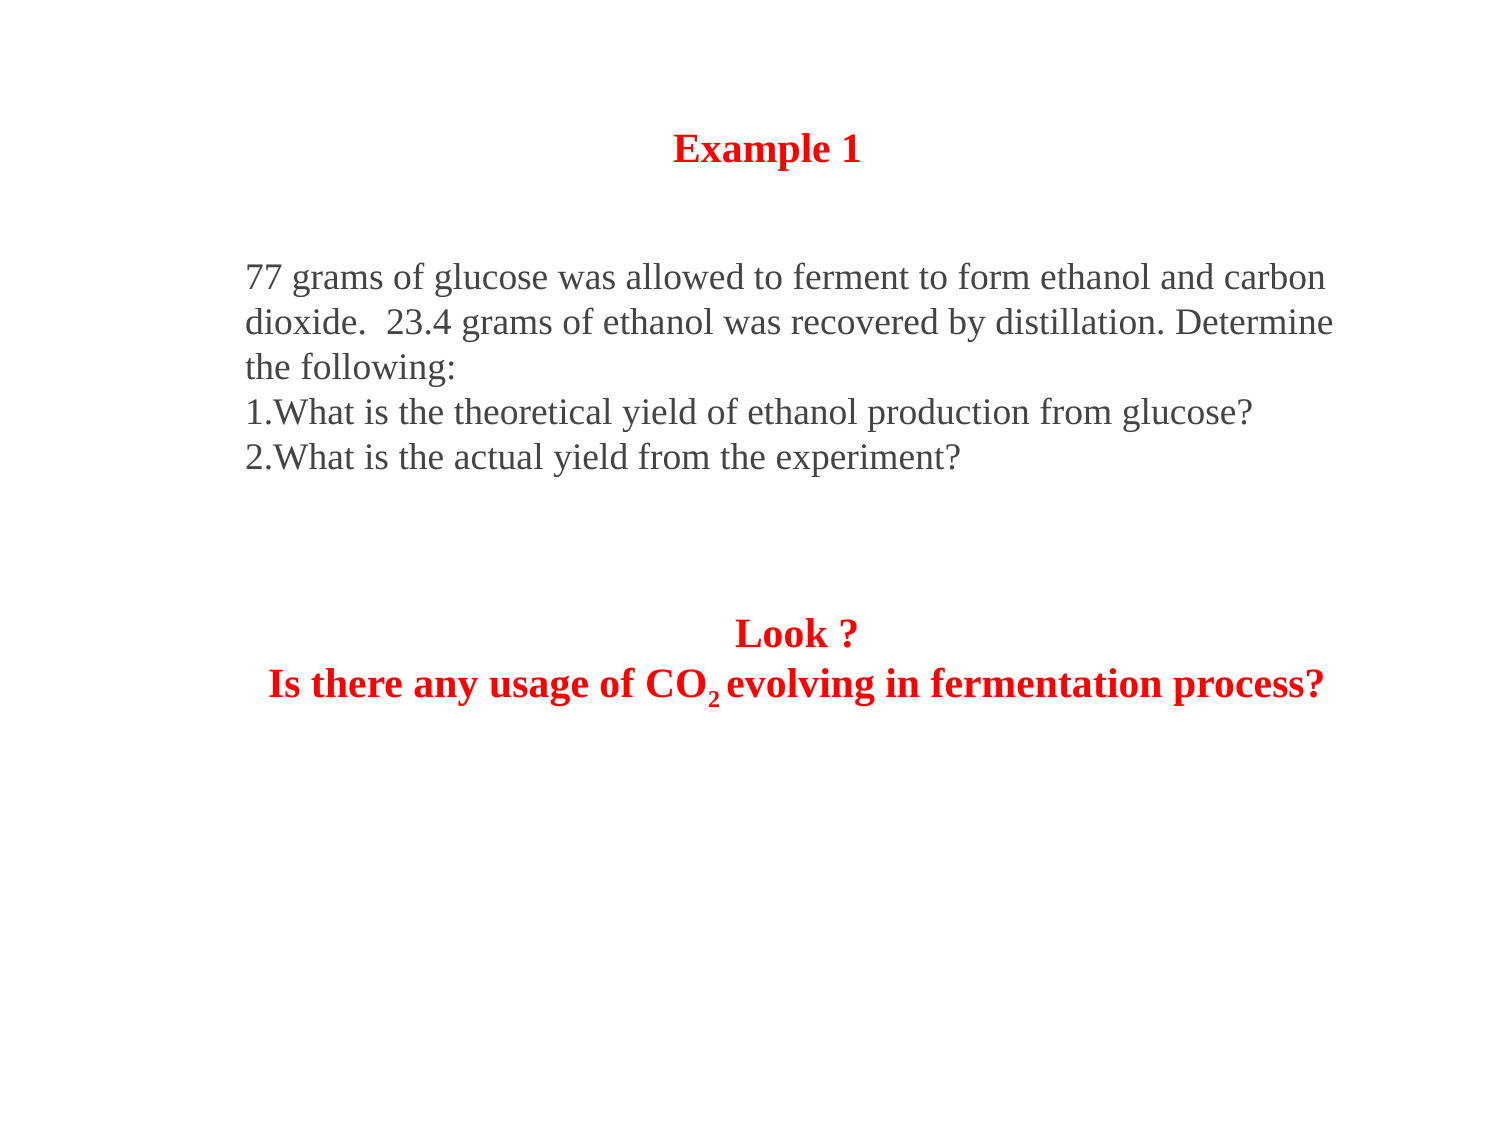

Example 1
(P/H)
77 grams of glucose was allowed to ferment to form ethanol and carbon dioxide.  23.4 grams of ethanol was recovered by distillation. Determine the following:
1.What is the theoretical yield of ethanol production from glucose?
2.What is the actual yield from the experiment?

Look ?
Is there any usage of CO2 evolving in fermentation process?